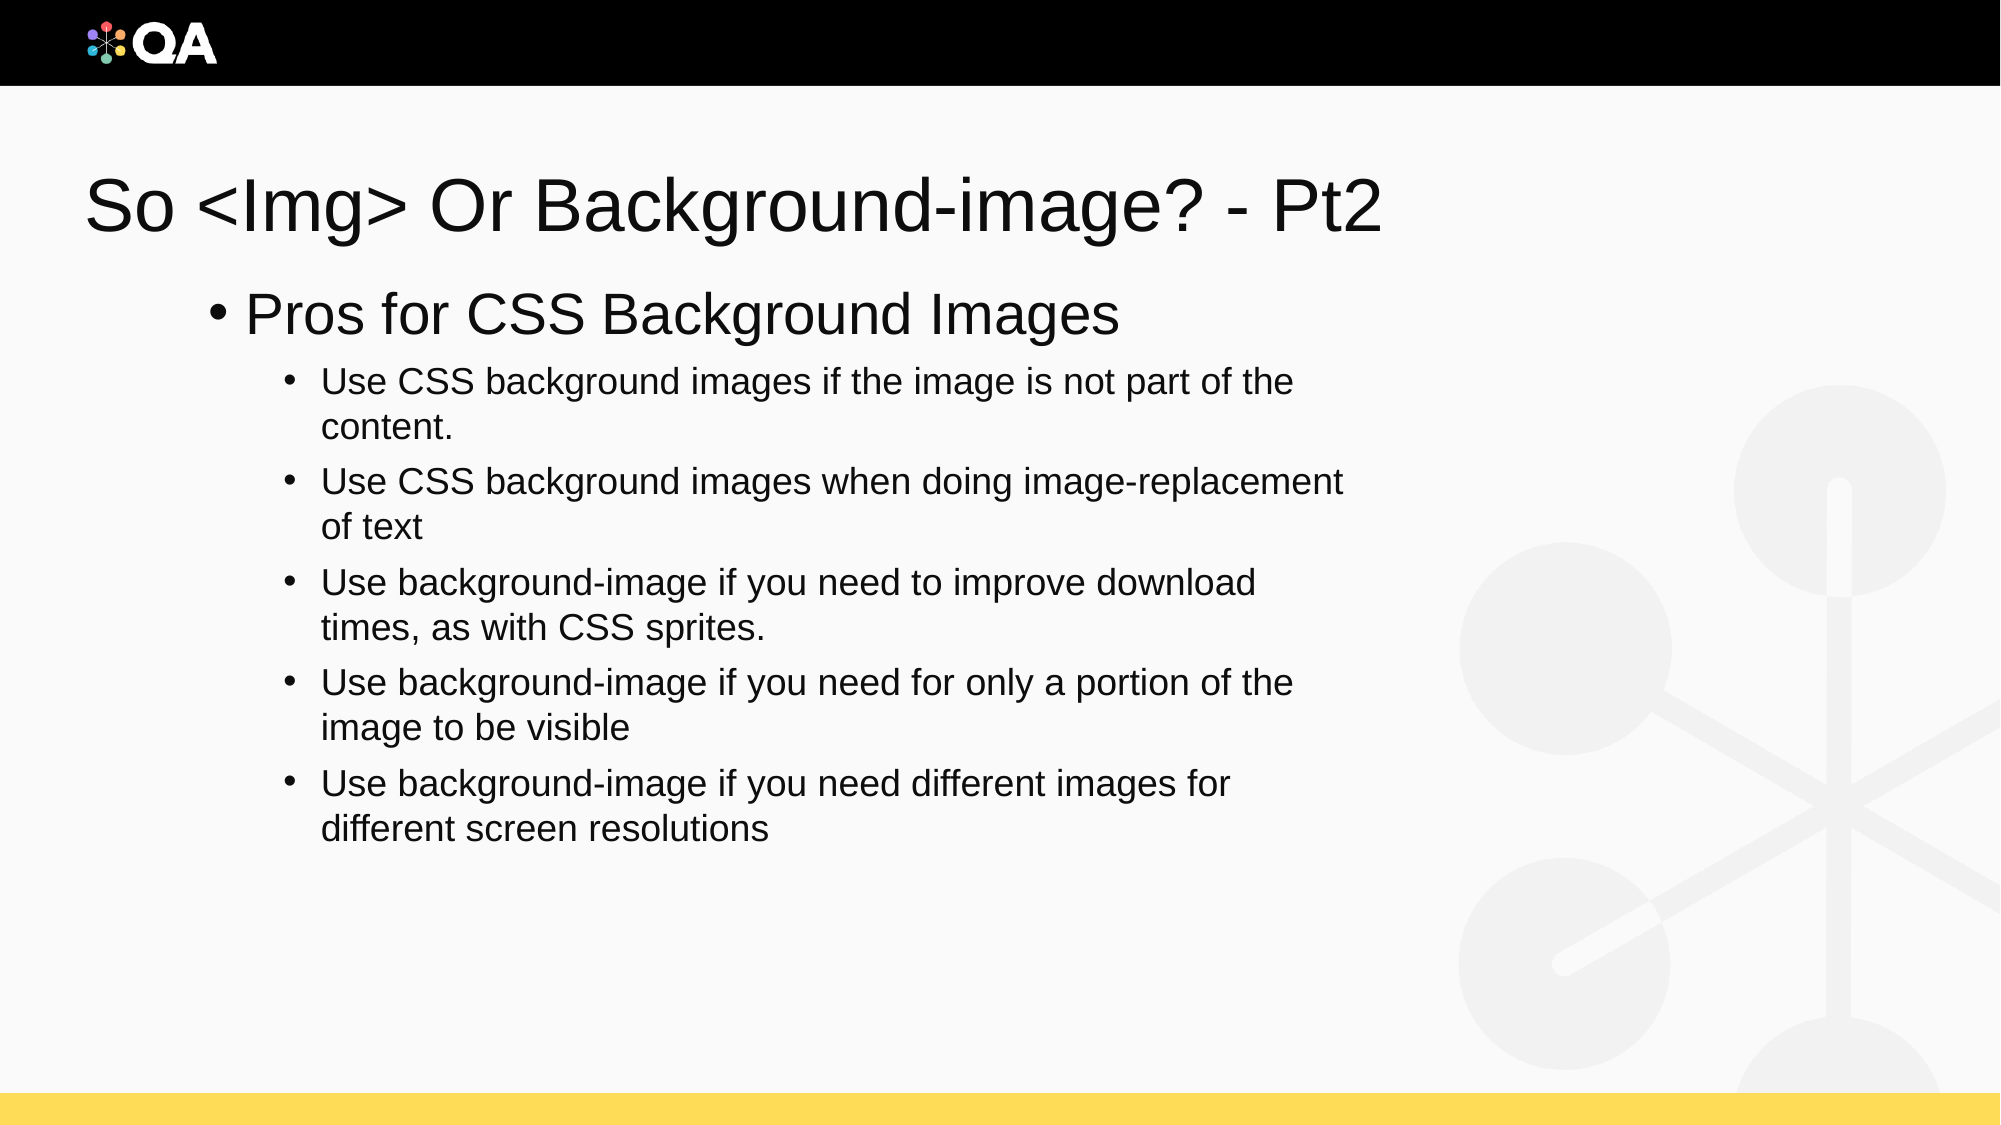

Pros for CSS Background Images
Use CSS background images if the image is not part of the content.
Use CSS background images when doing image-replacement of text
Use background-image if you need to improve download times, as with CSS sprites.
Use background-image if you need for only a portion of the image to be visible
Use background-image if you need different images for different screen resolutions
# So <Img> Or Background-image? - Pt2